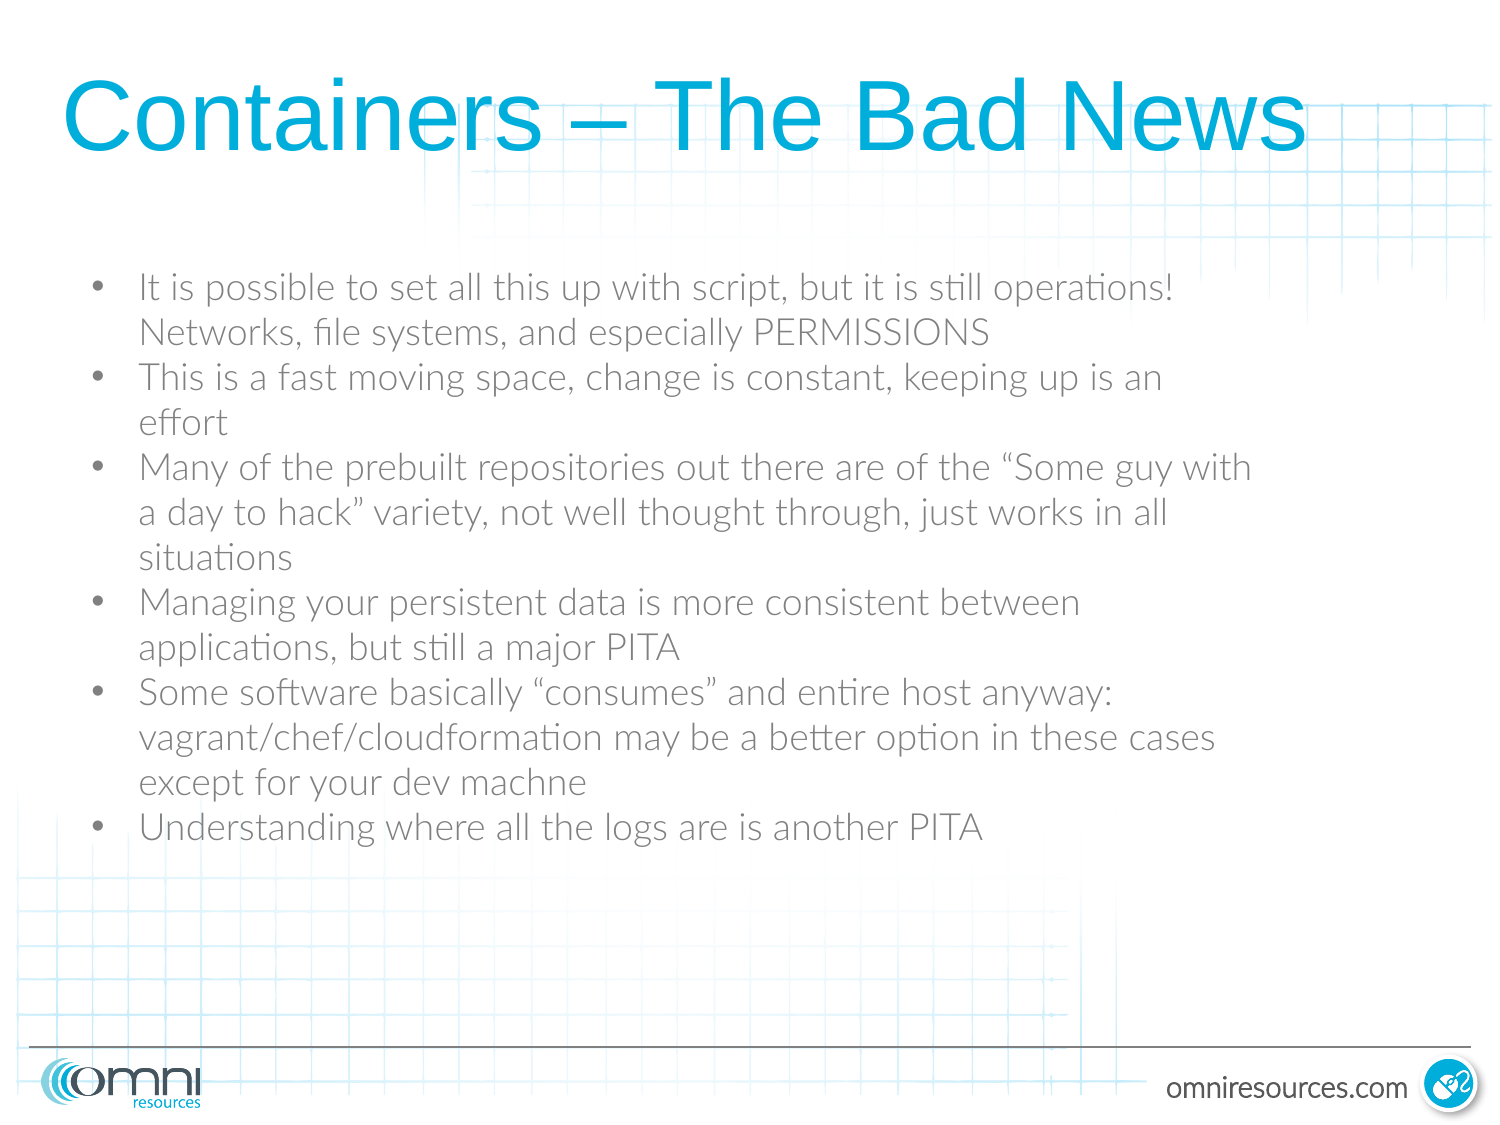

Containers – The Bad News
It is possible to set all this up with script, but it is still operations! Networks, file systems, and especially PERMISSIONS
This is a fast moving space, change is constant, keeping up is an effort
Many of the prebuilt repositories out there are of the “Some guy with a day to hack” variety, not well thought through, just works in all situations
Managing your persistent data is more consistent between applications, but still a major PITA
Some software basically “consumes” and entire host anyway: vagrant/chef/cloudformation may be a better option in these cases except for your dev machne
Understanding where all the logs are is another PITA